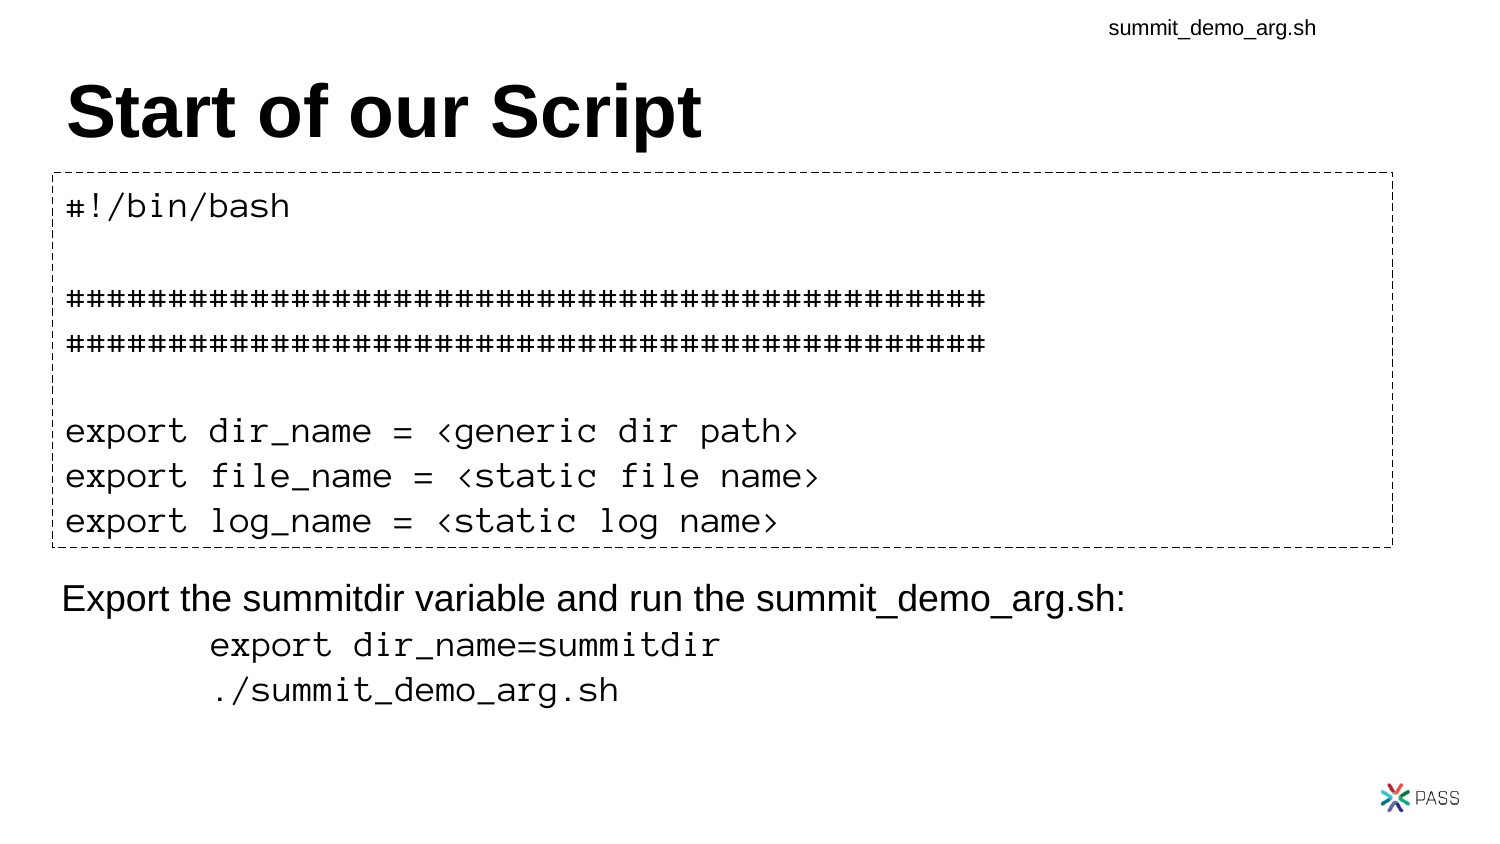

24
summit_demo_arg.sh
# Start of our Script
#!/bin/bash

#############################################
#############################################

export dir_name = <generic dir path>
export file_name = <static file name>
export log_name = <static log name>
Export the summitdir variable and run the summit_demo_arg.sh:
	export dir_name=summitdir
	./summit_demo_arg.sh